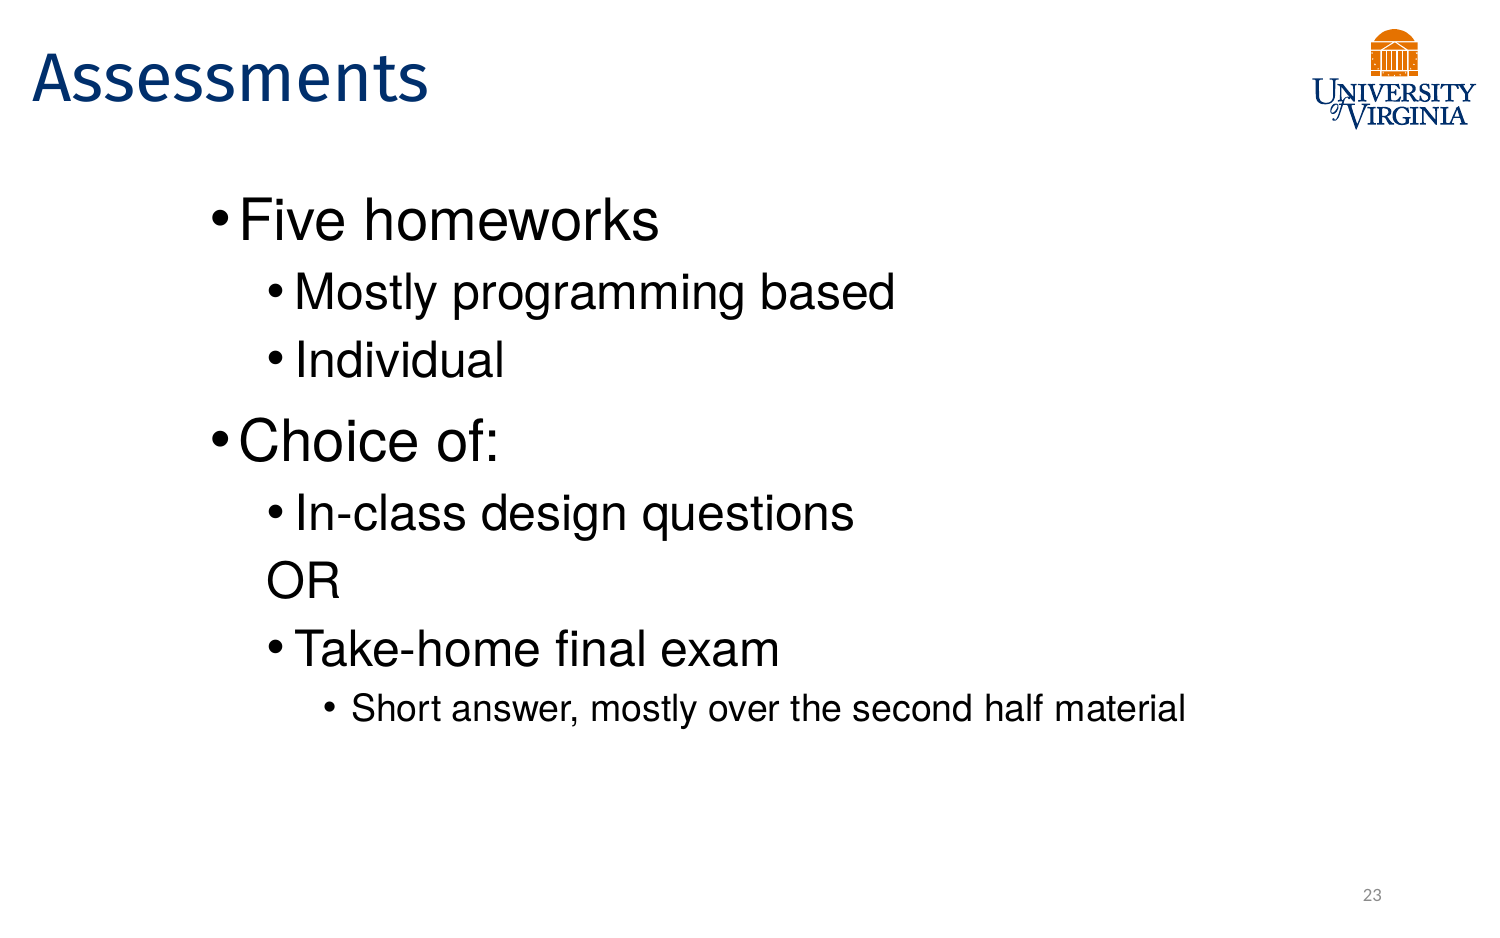

# Assessments
Five homeworks
Mostly programming based
Individual
Choice of:
In-class design questions
OR
Take-home final exam
Short answer, mostly over the second half material
23